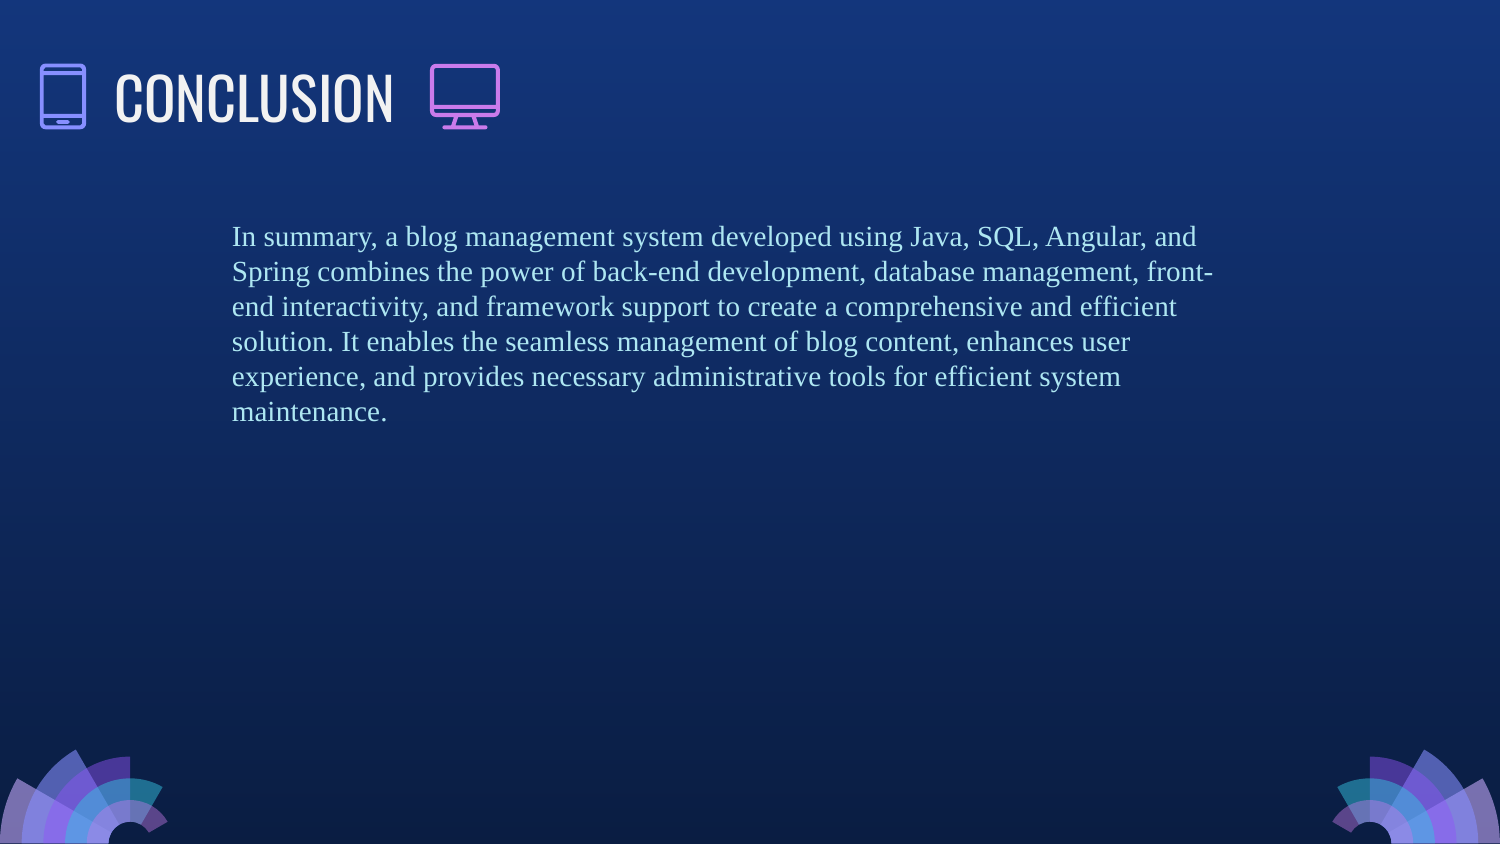

# CONCLUSION

In summary, a blog management system developed using Java, SQL, Angular, and Spring combines the power of back-end development, database management, front-end interactivity, and framework support to create a comprehensive and efficient solution. It enables the seamless management of blog content, enhances user experience, and provides necessary administrative tools for efficient system maintenance.